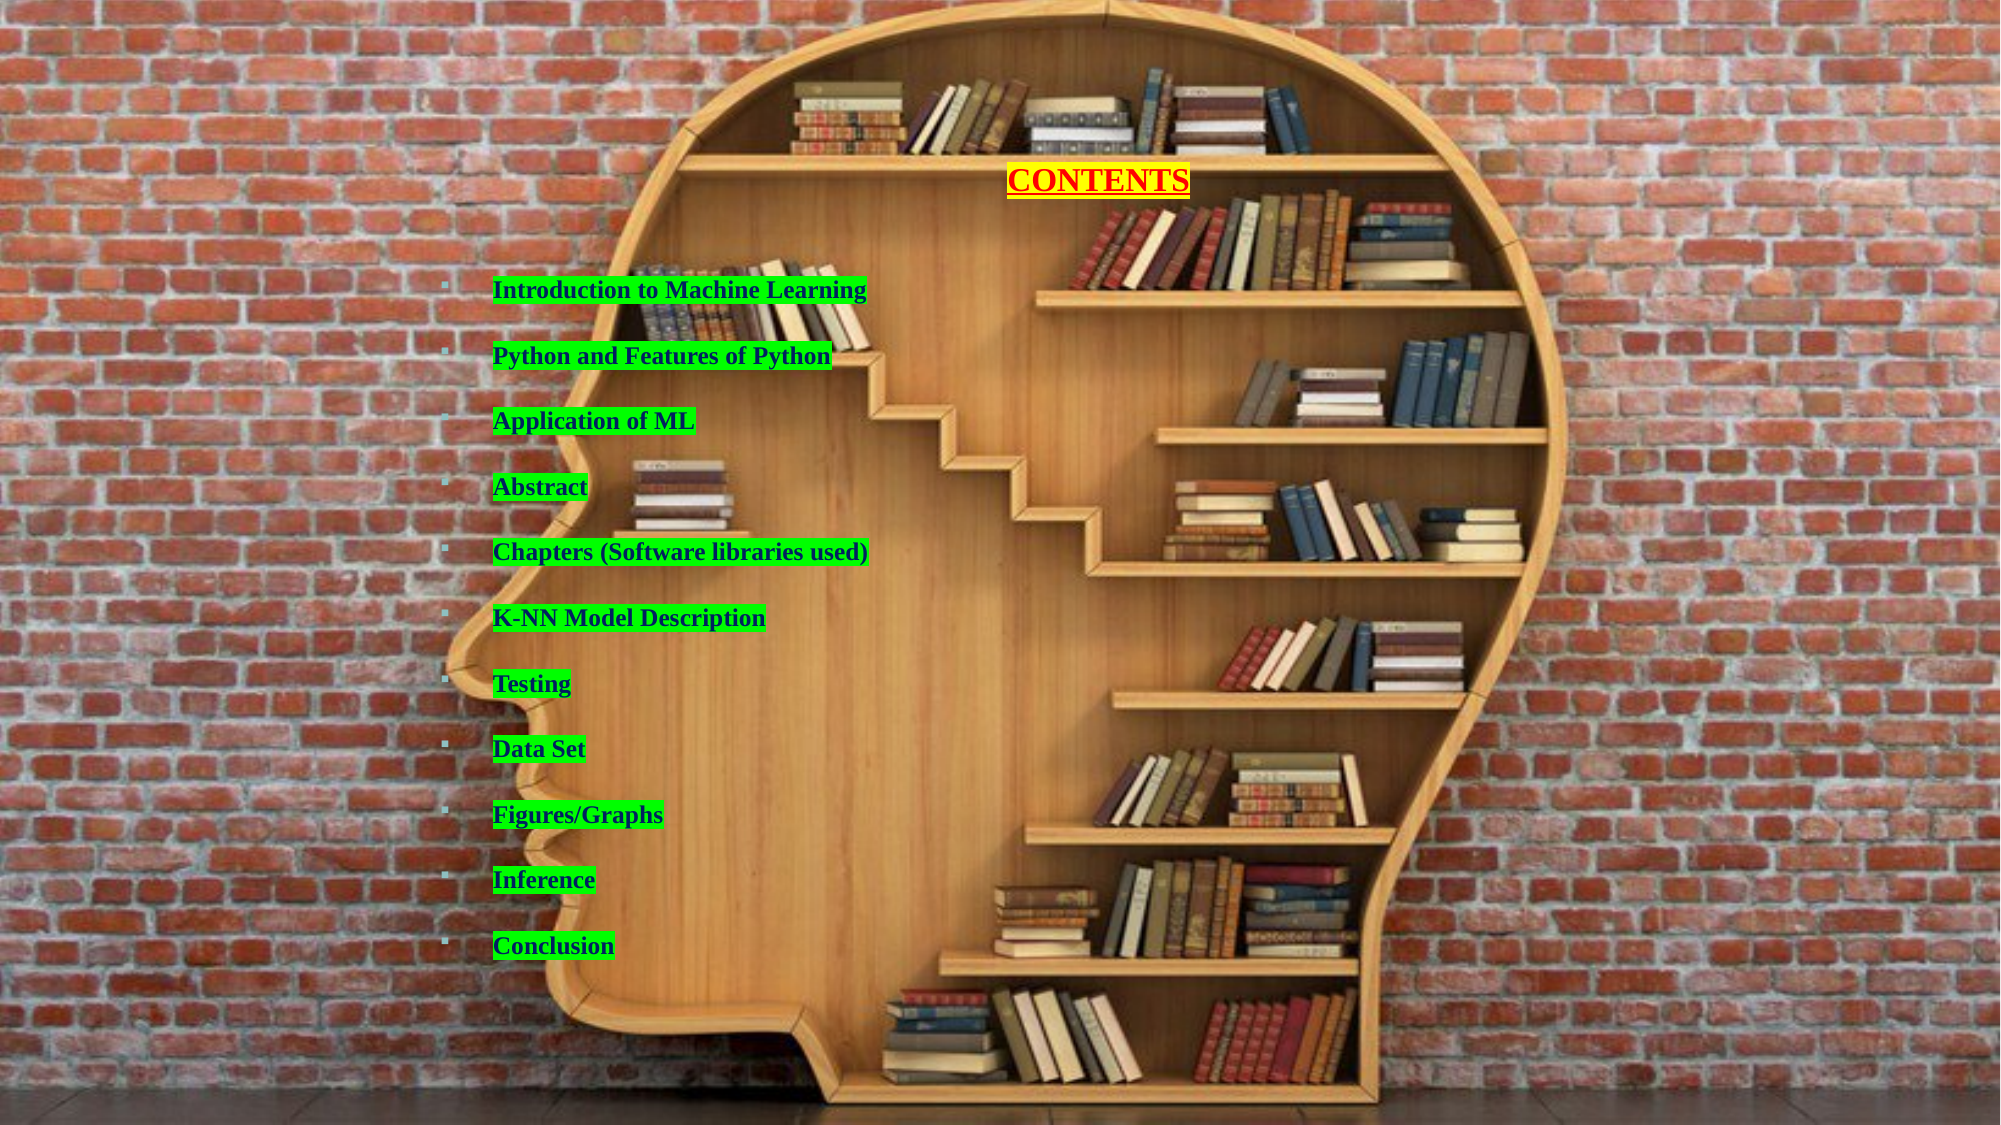

# CONTENTS
Introduction to Machine Learning
Python and Features of Python
Application of ML
Abstract
Chapters (Software libraries used)
K-NN Model Description
Testing
Data Set
Figures/Graphs
Inference
Conclusion